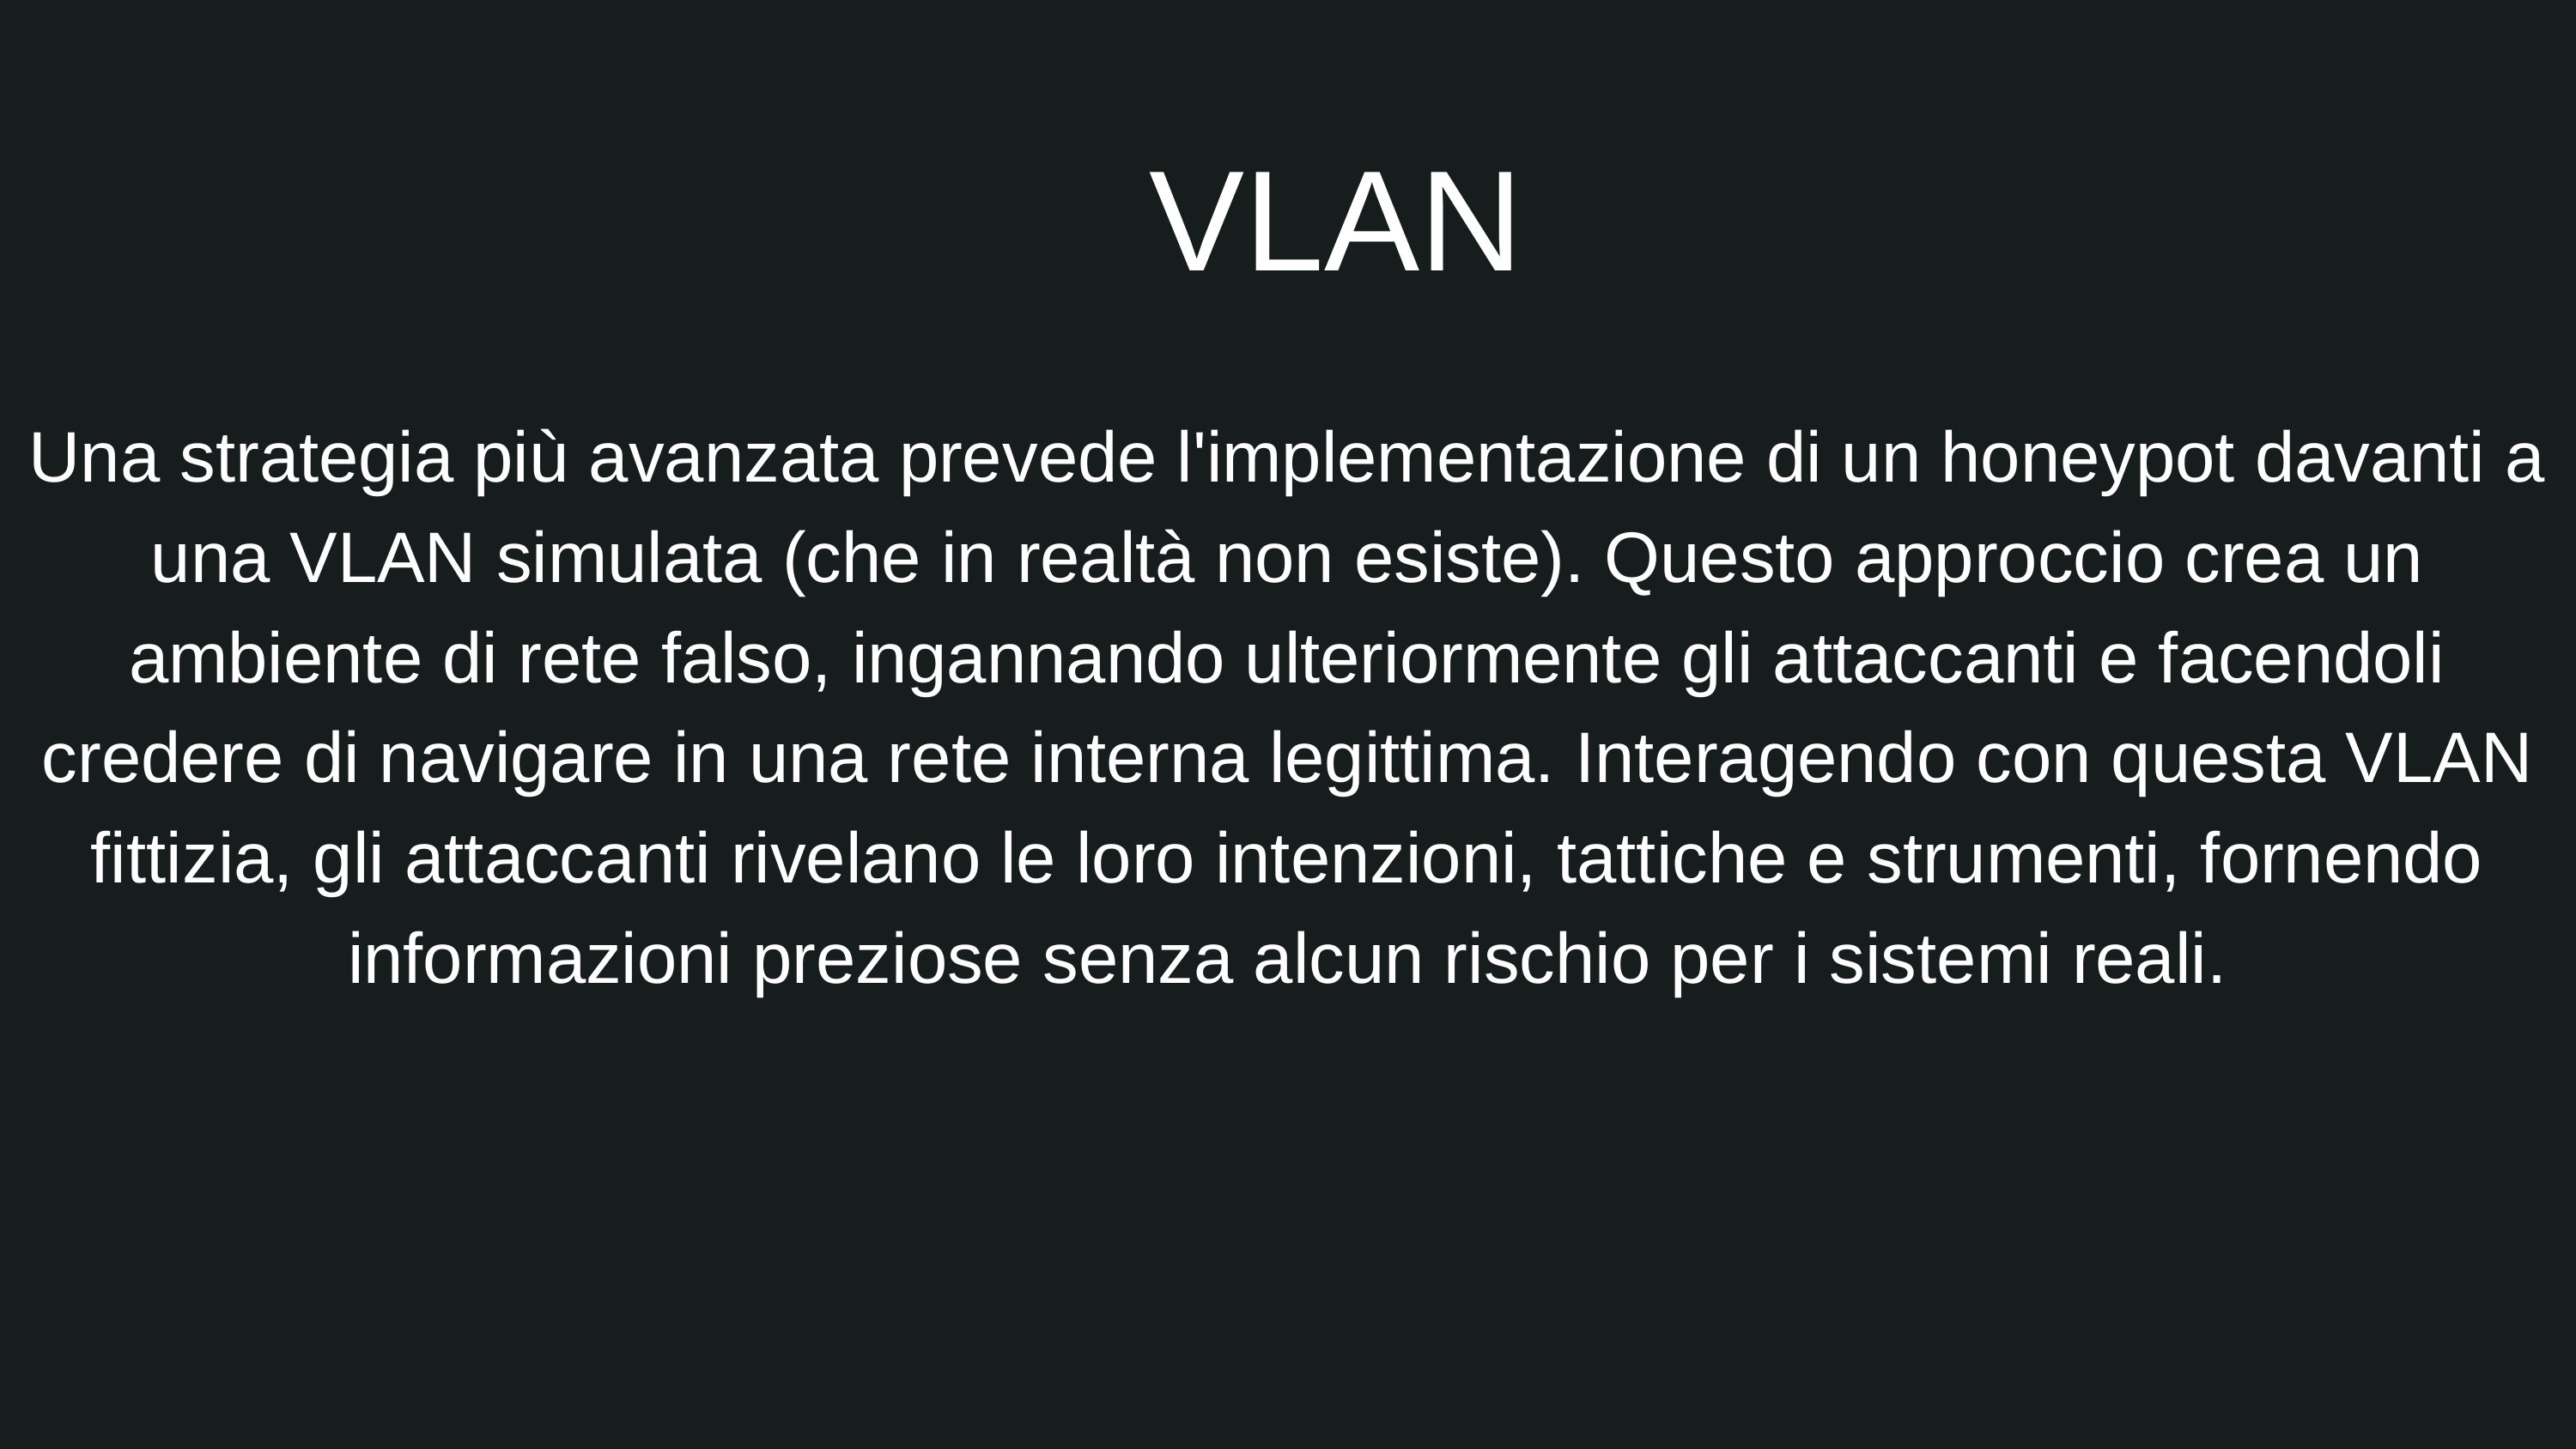

VLAN
Una strategia più avanzata prevede l'implementazione di un honeypot davanti a una VLAN simulata (che in realtà non esiste). Questo approccio crea un ambiente di rete falso, ingannando ulteriormente gli attaccanti e facendoli credere di navigare in una rete interna legittima. Interagendo con questa VLAN fittizia, gli attaccanti rivelano le loro intenzioni, tattiche e strumenti, fornendo informazioni preziose senza alcun rischio per i sistemi reali.